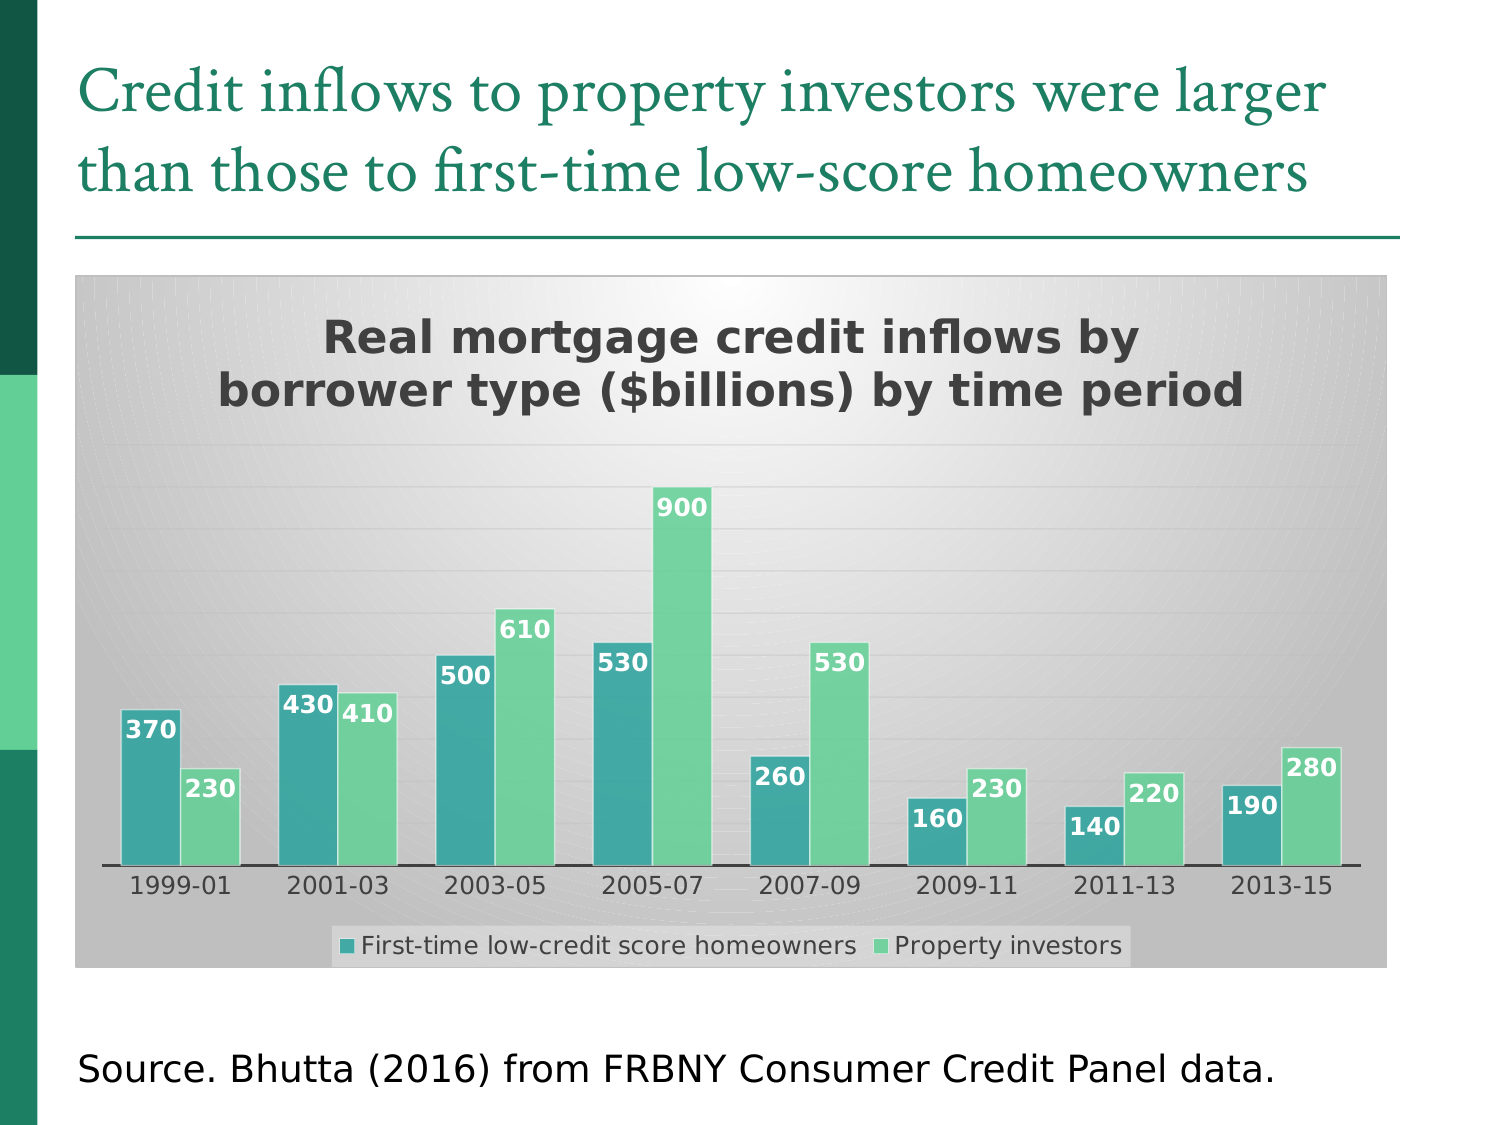

# Credit inflows to property investors were larger than those to first-time low-score homeowners

### Chart: Real mortgage credit inflows by borrower type ($billions) by time period

| Category | First-time low-credit score homeowners | Property investors |
|---|---|---|
| 1999-01 | 370.0 | 230.0 |
| 2001-03 | 430.0 | 410.0 |
| 2003-05 | 500.0 | 610.0 |
| 2005-07 | 530.0 | 900.0 |
| 2007-09 | 260.0 | 530.0 |
| 2009-11 | 160.0 | 230.0 |
| 2011-13 | 140.0 | 220.0 |
| 2013-15 | 190.0 | 280.0 |
Source. Bhutta (2016) from FRBNY Consumer Credit Panel data.